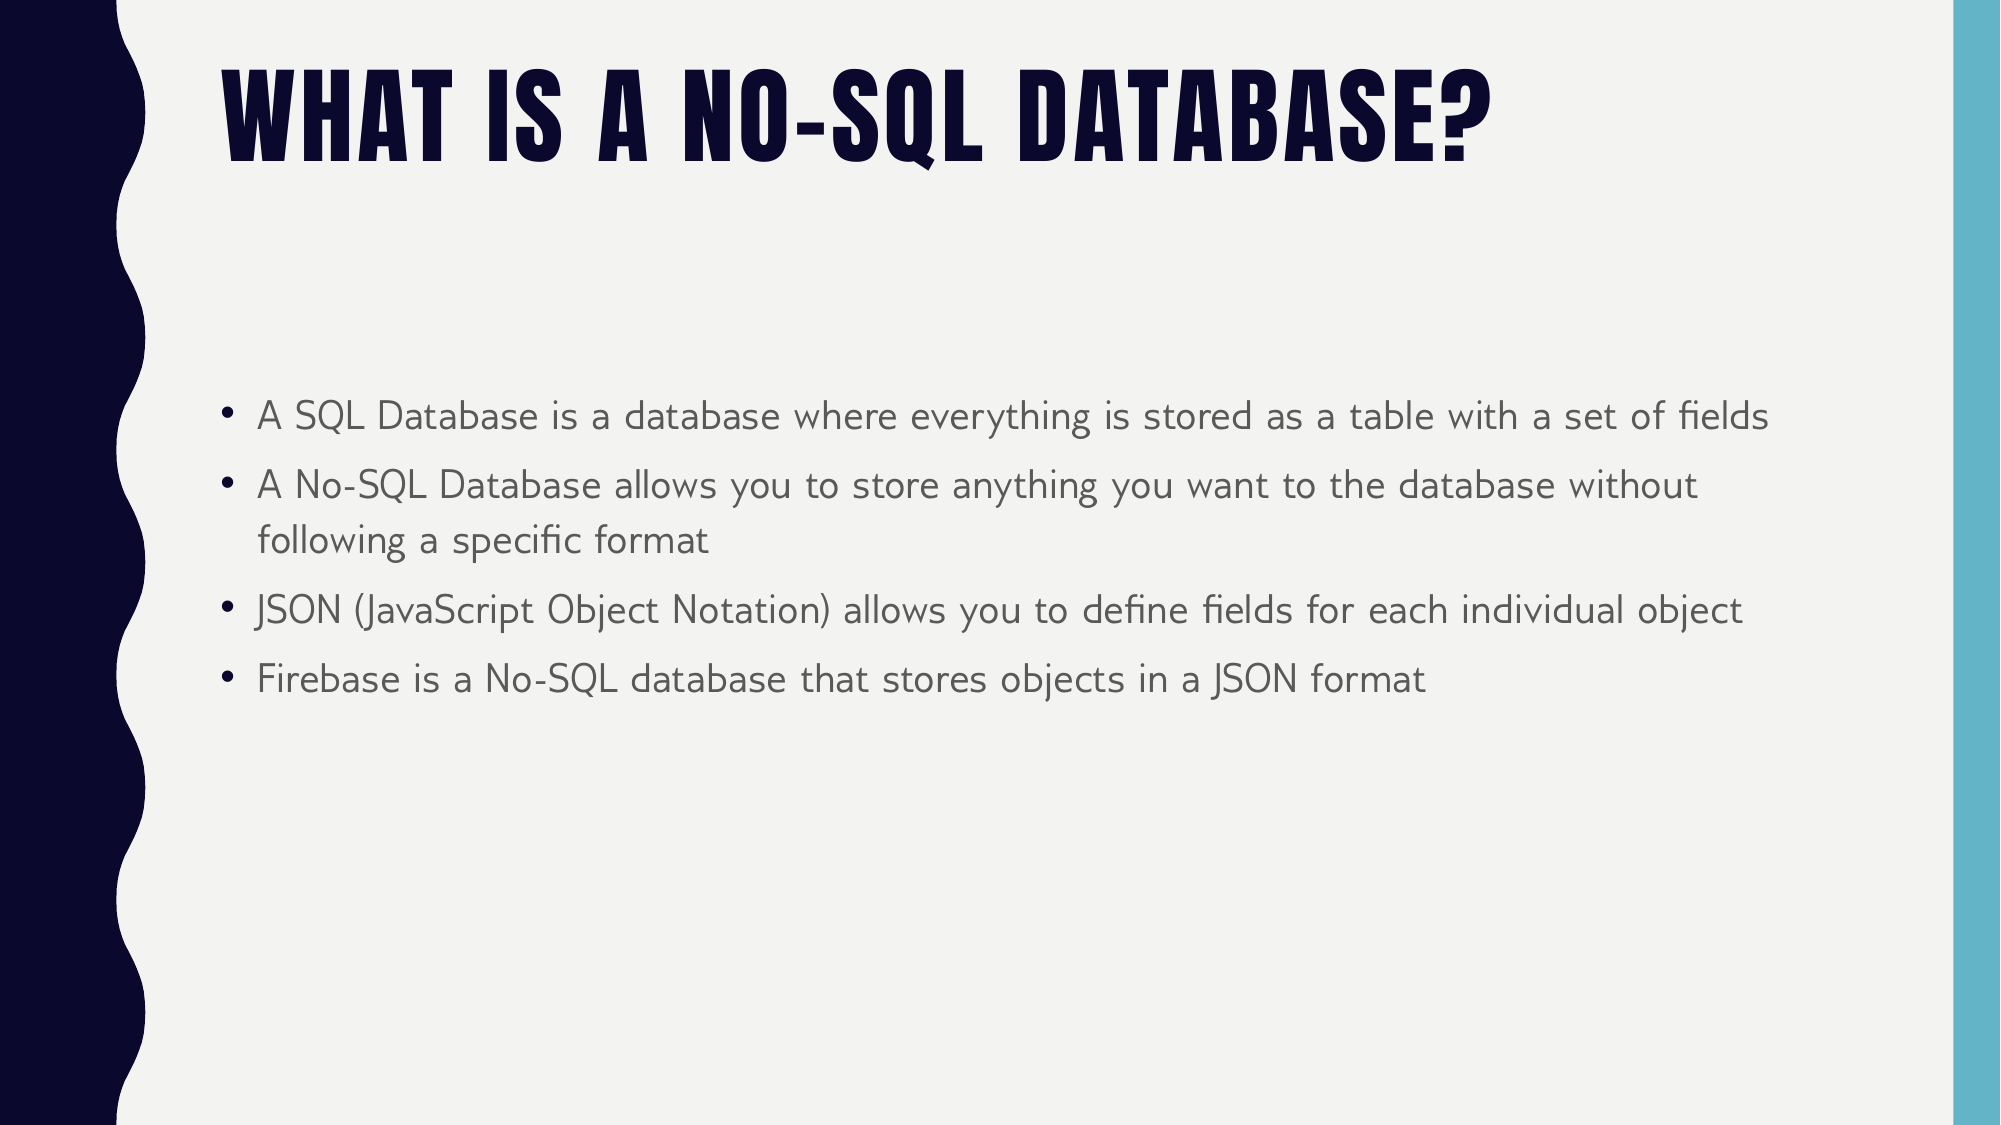

# What is a No-SQL Database?
A SQL Database is a database where everything is stored as a table with a set of fields
A No-SQL Database allows you to store anything you want to the database without following a specific format
JSON (JavaScript Object Notation) allows you to define fields for each individual object
Firebase is a No-SQL database that stores objects in a JSON format